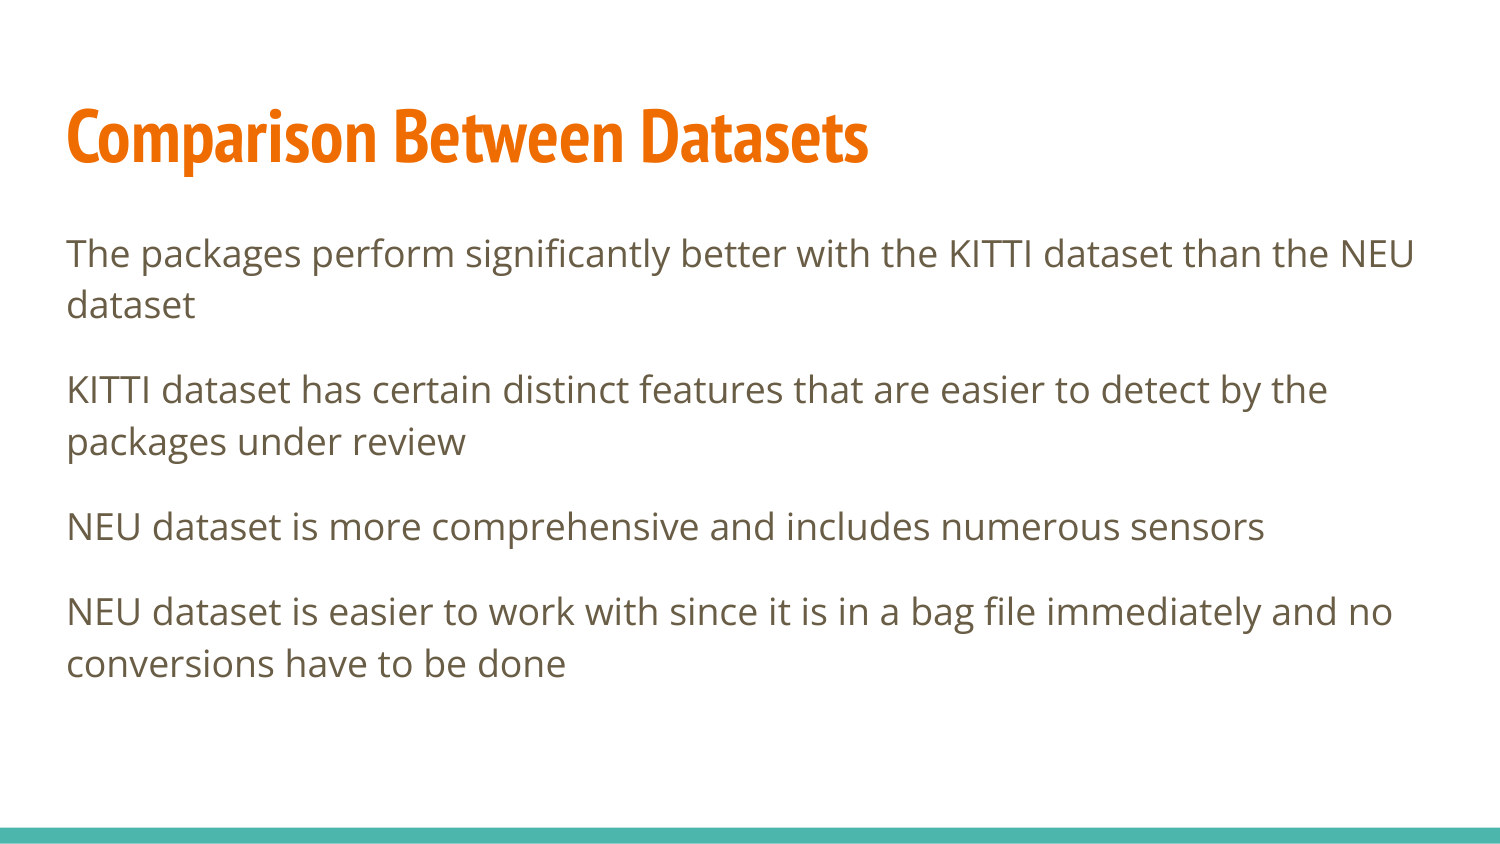

# Comparison Between Datasets
The packages perform significantly better with the KITTI dataset than the NEU dataset
KITTI dataset has certain distinct features that are easier to detect by the packages under review
NEU dataset is more comprehensive and includes numerous sensors
NEU dataset is easier to work with since it is in a bag file immediately and no conversions have to be done